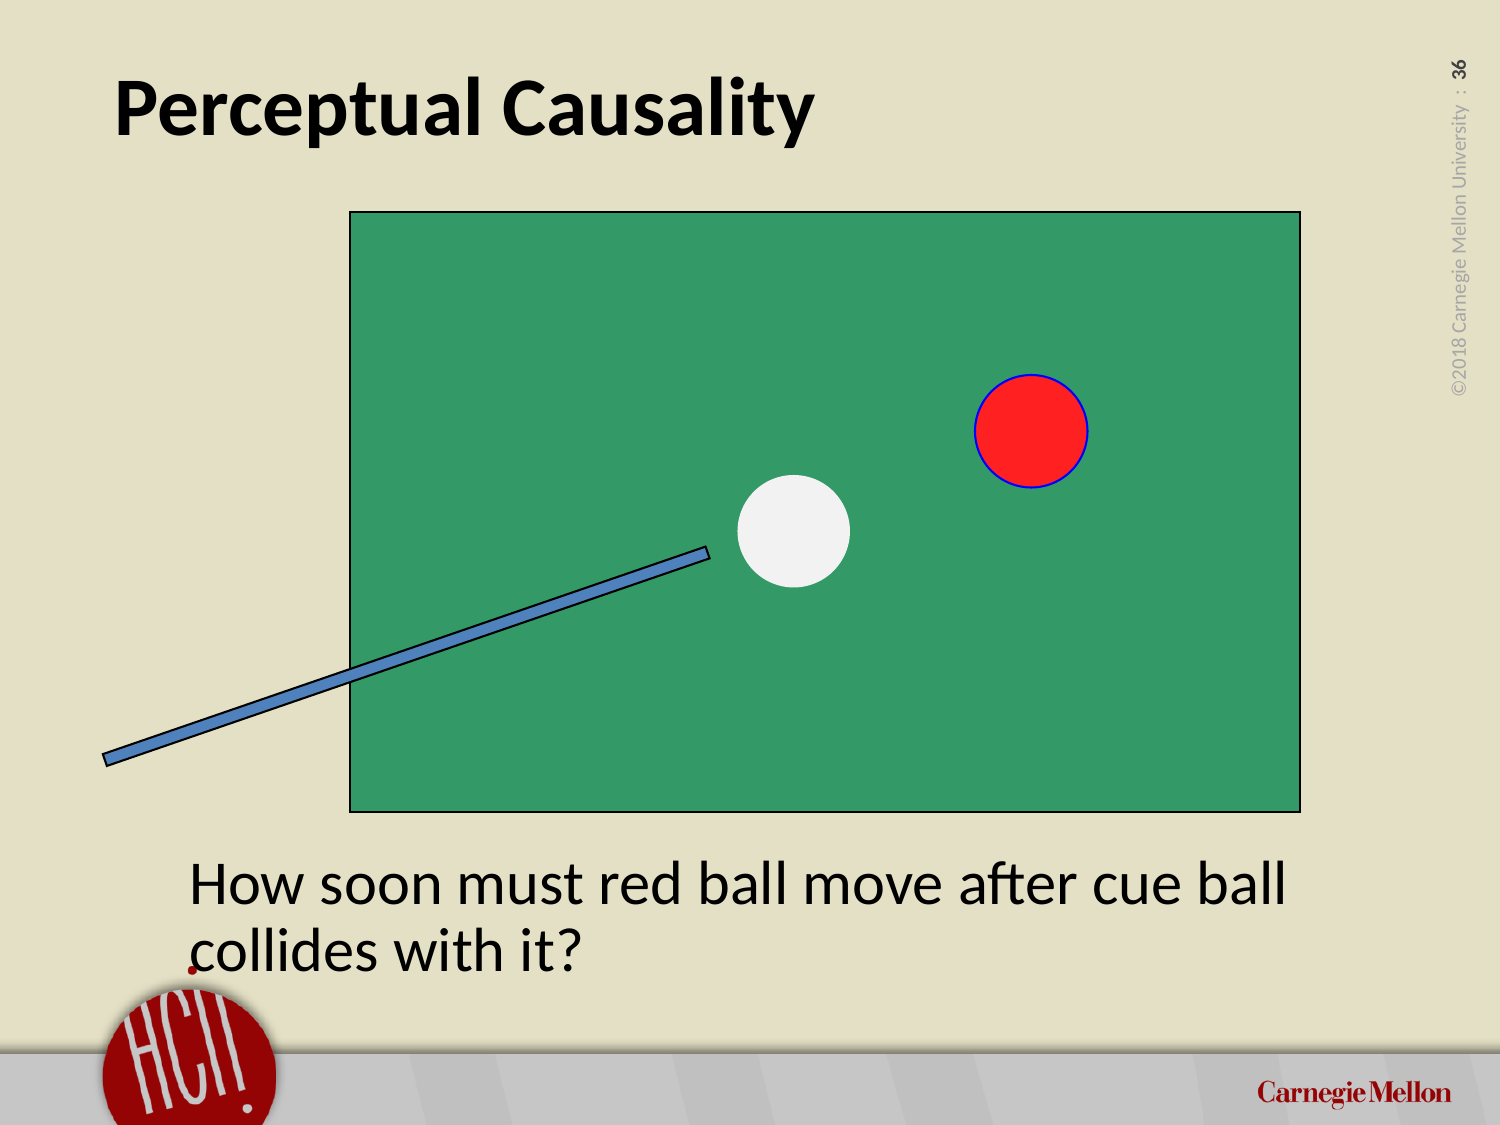

# Perceptual Causality

How soon must red ball move after cue ball collides with it?